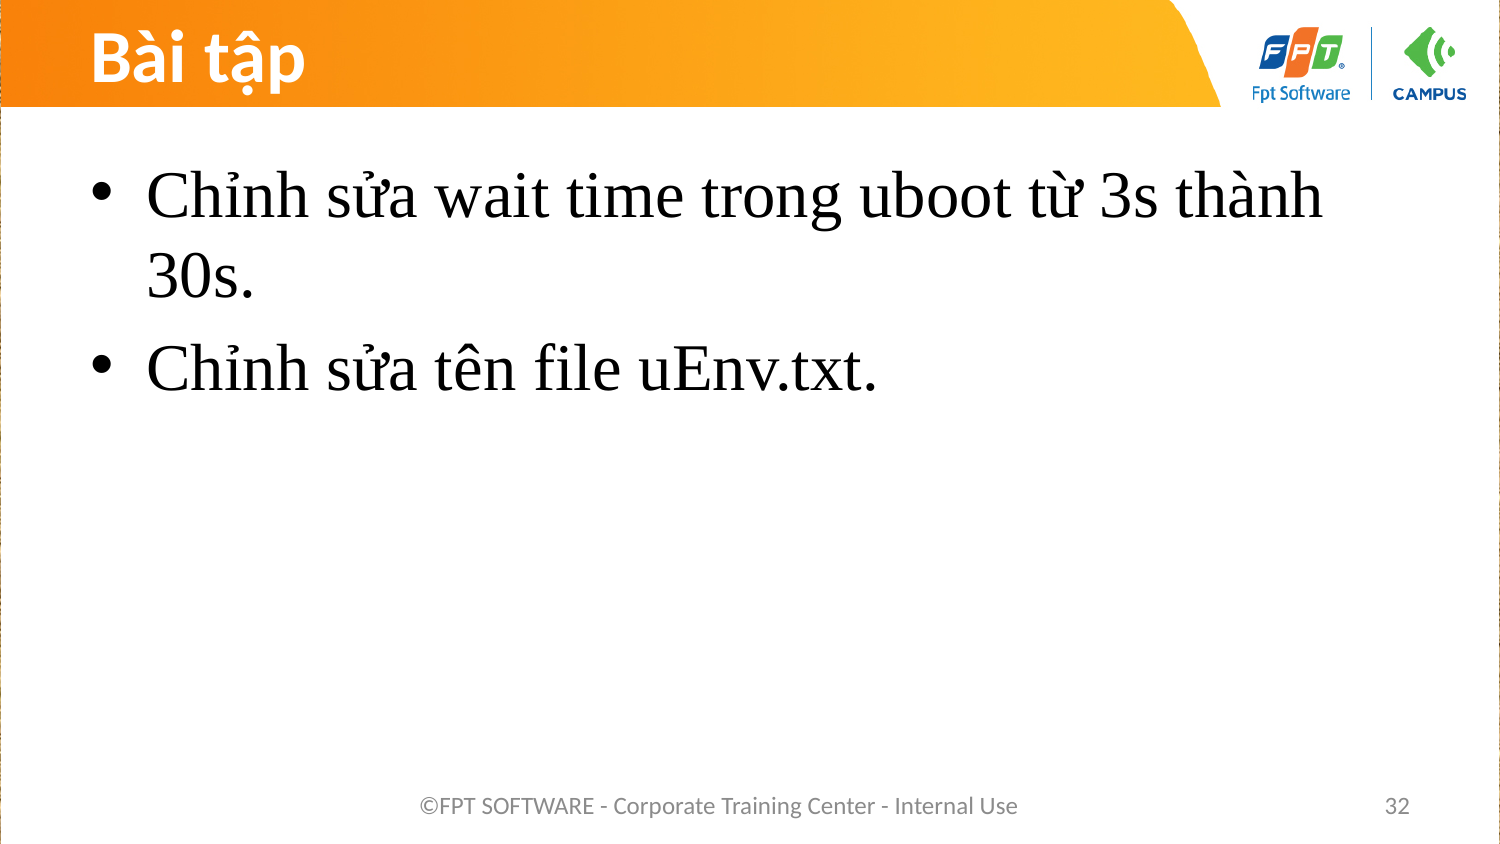

# Bài tập
Chỉnh sửa wait time trong uboot từ 3s thành 30s.
Chỉnh sửa tên file uEnv.txt.
©FPT SOFTWARE - Corporate Training Center - Internal Use
32